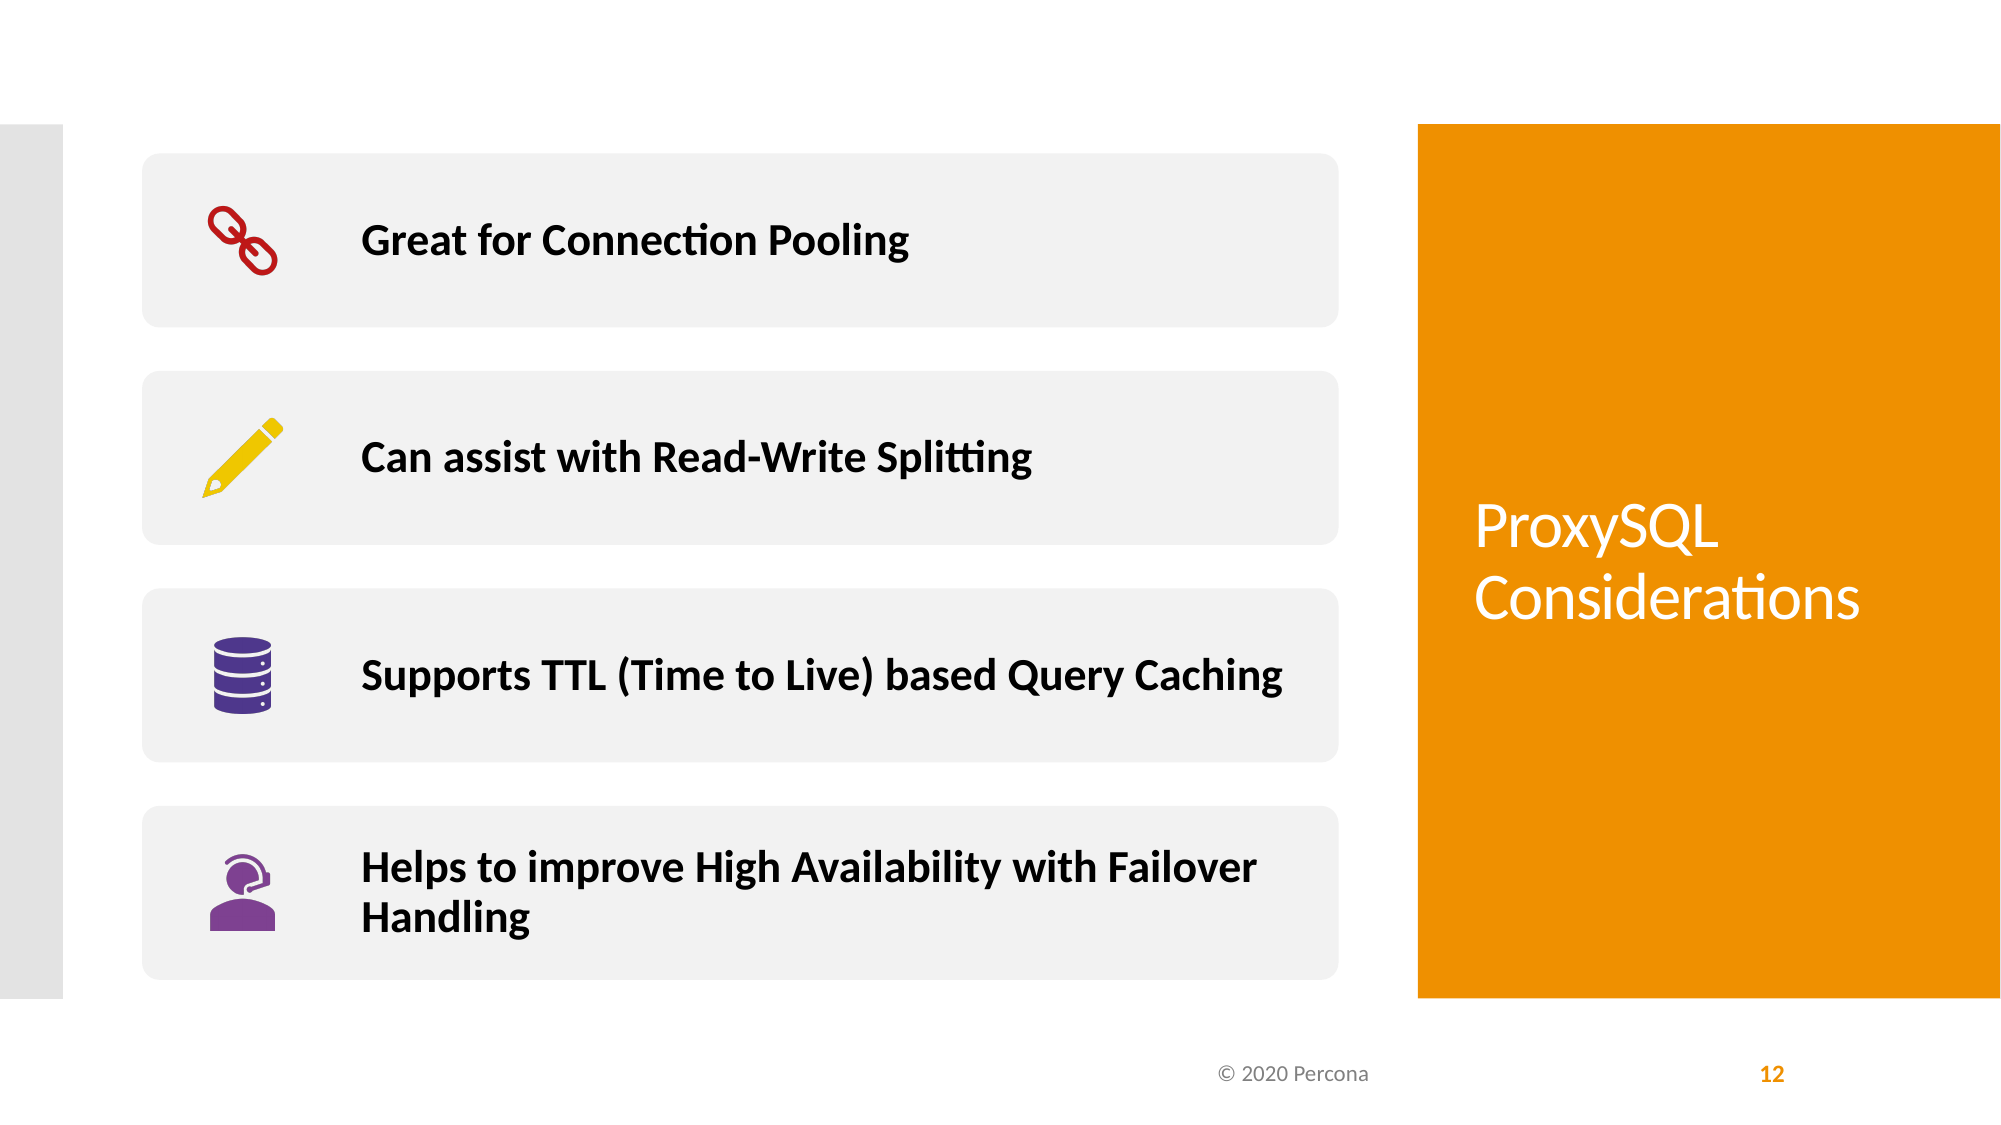

Great for Connection Pooling
Can assist with Read-Write Splitting
Supports TTL (Time to Live) based Query Caching
Helps to improve High Availability with Failover Handling
# ProxySQL Considerations
© 2020 Percona
12